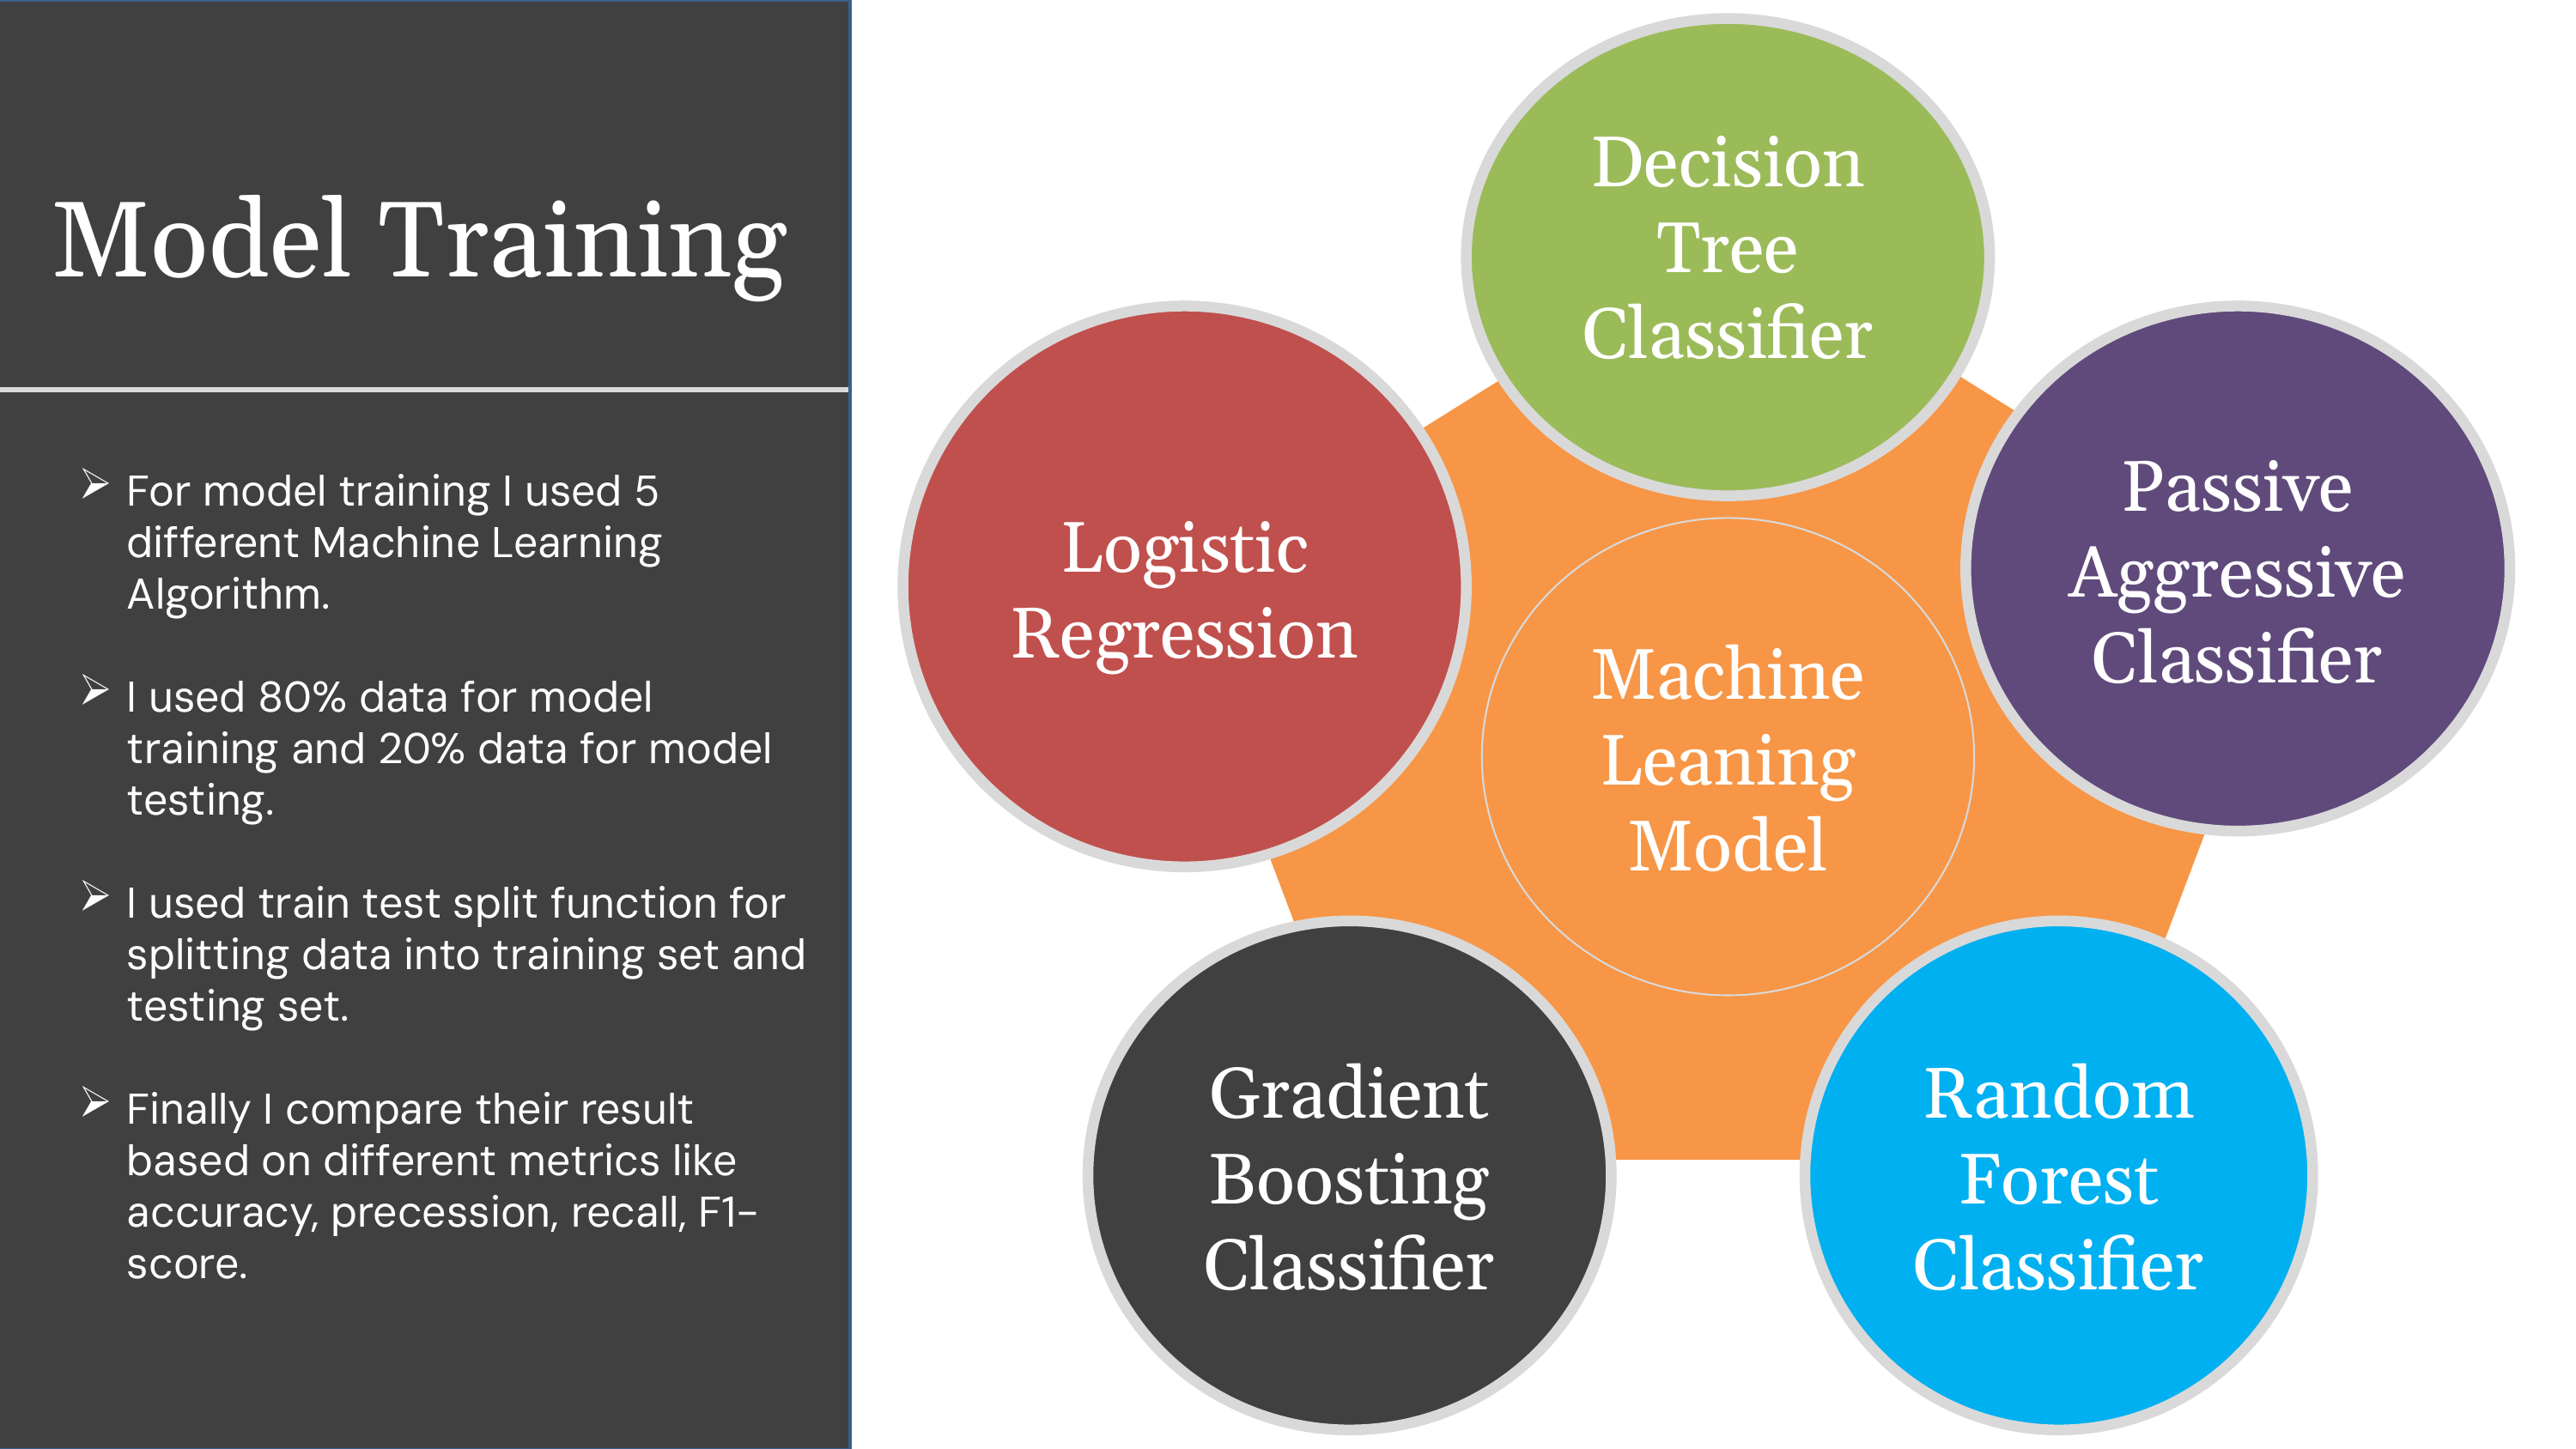

Decision Tree Classifier

Logistic Regression
Passive Aggressive Classifier
Gradient Boosting Classifier
Random Forest Classifier
Model Training
For model training I used 5 different Machine Learning Algorithm.

I used 80% data for model training and 20% data for model testing.

I used train test split function for splitting data into training set and testing set.

Finally I compare their result based on different metrics like accuracy, precession, recall, F1-score.

Machine Leaning Model